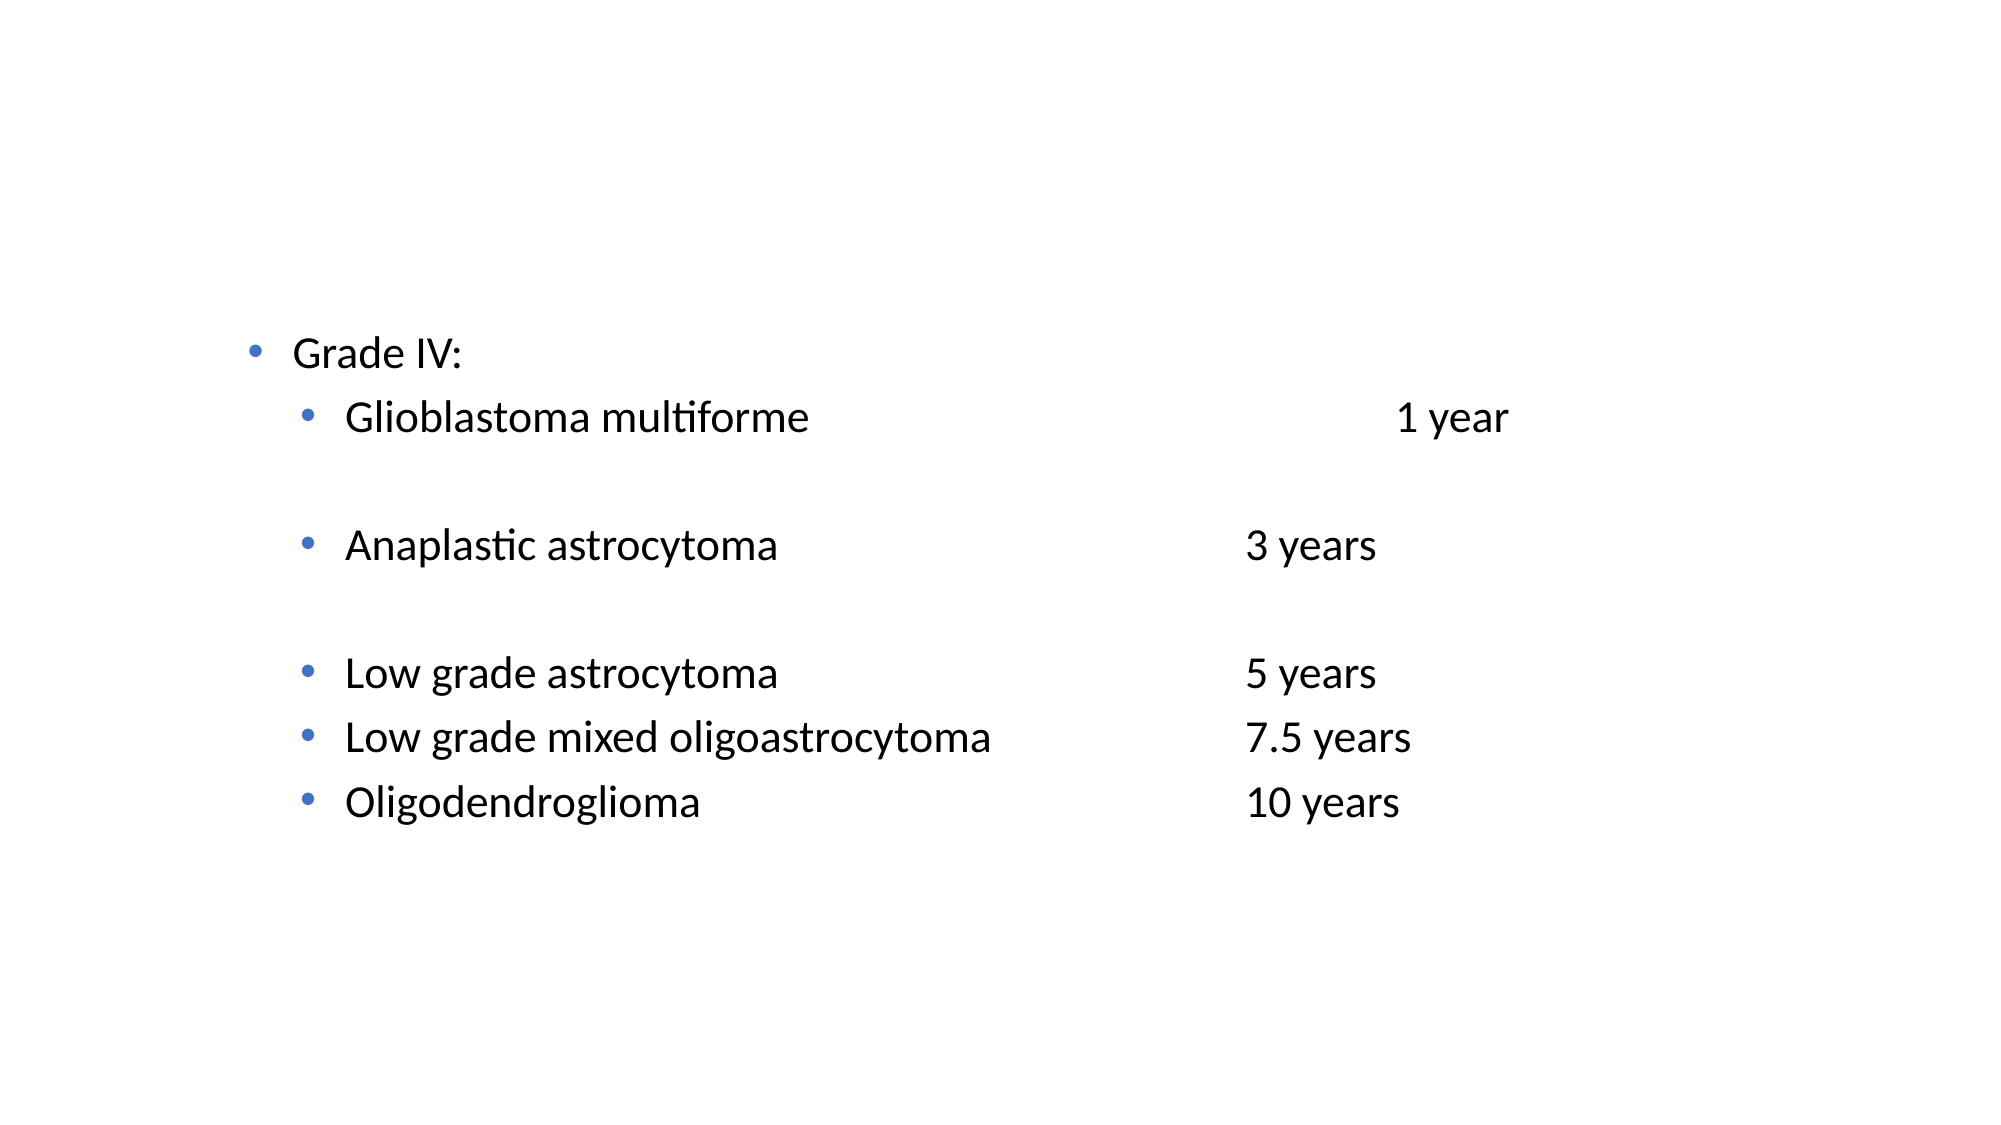

Grade IV:
Glioblastoma multiforme 				1 year

Anaplastic astrocytoma				3 years

Low grade astrocytoma				5 years
Low grade mixed oligoastrocytoma 		7.5 years
Oligodendroglioma 				10 years